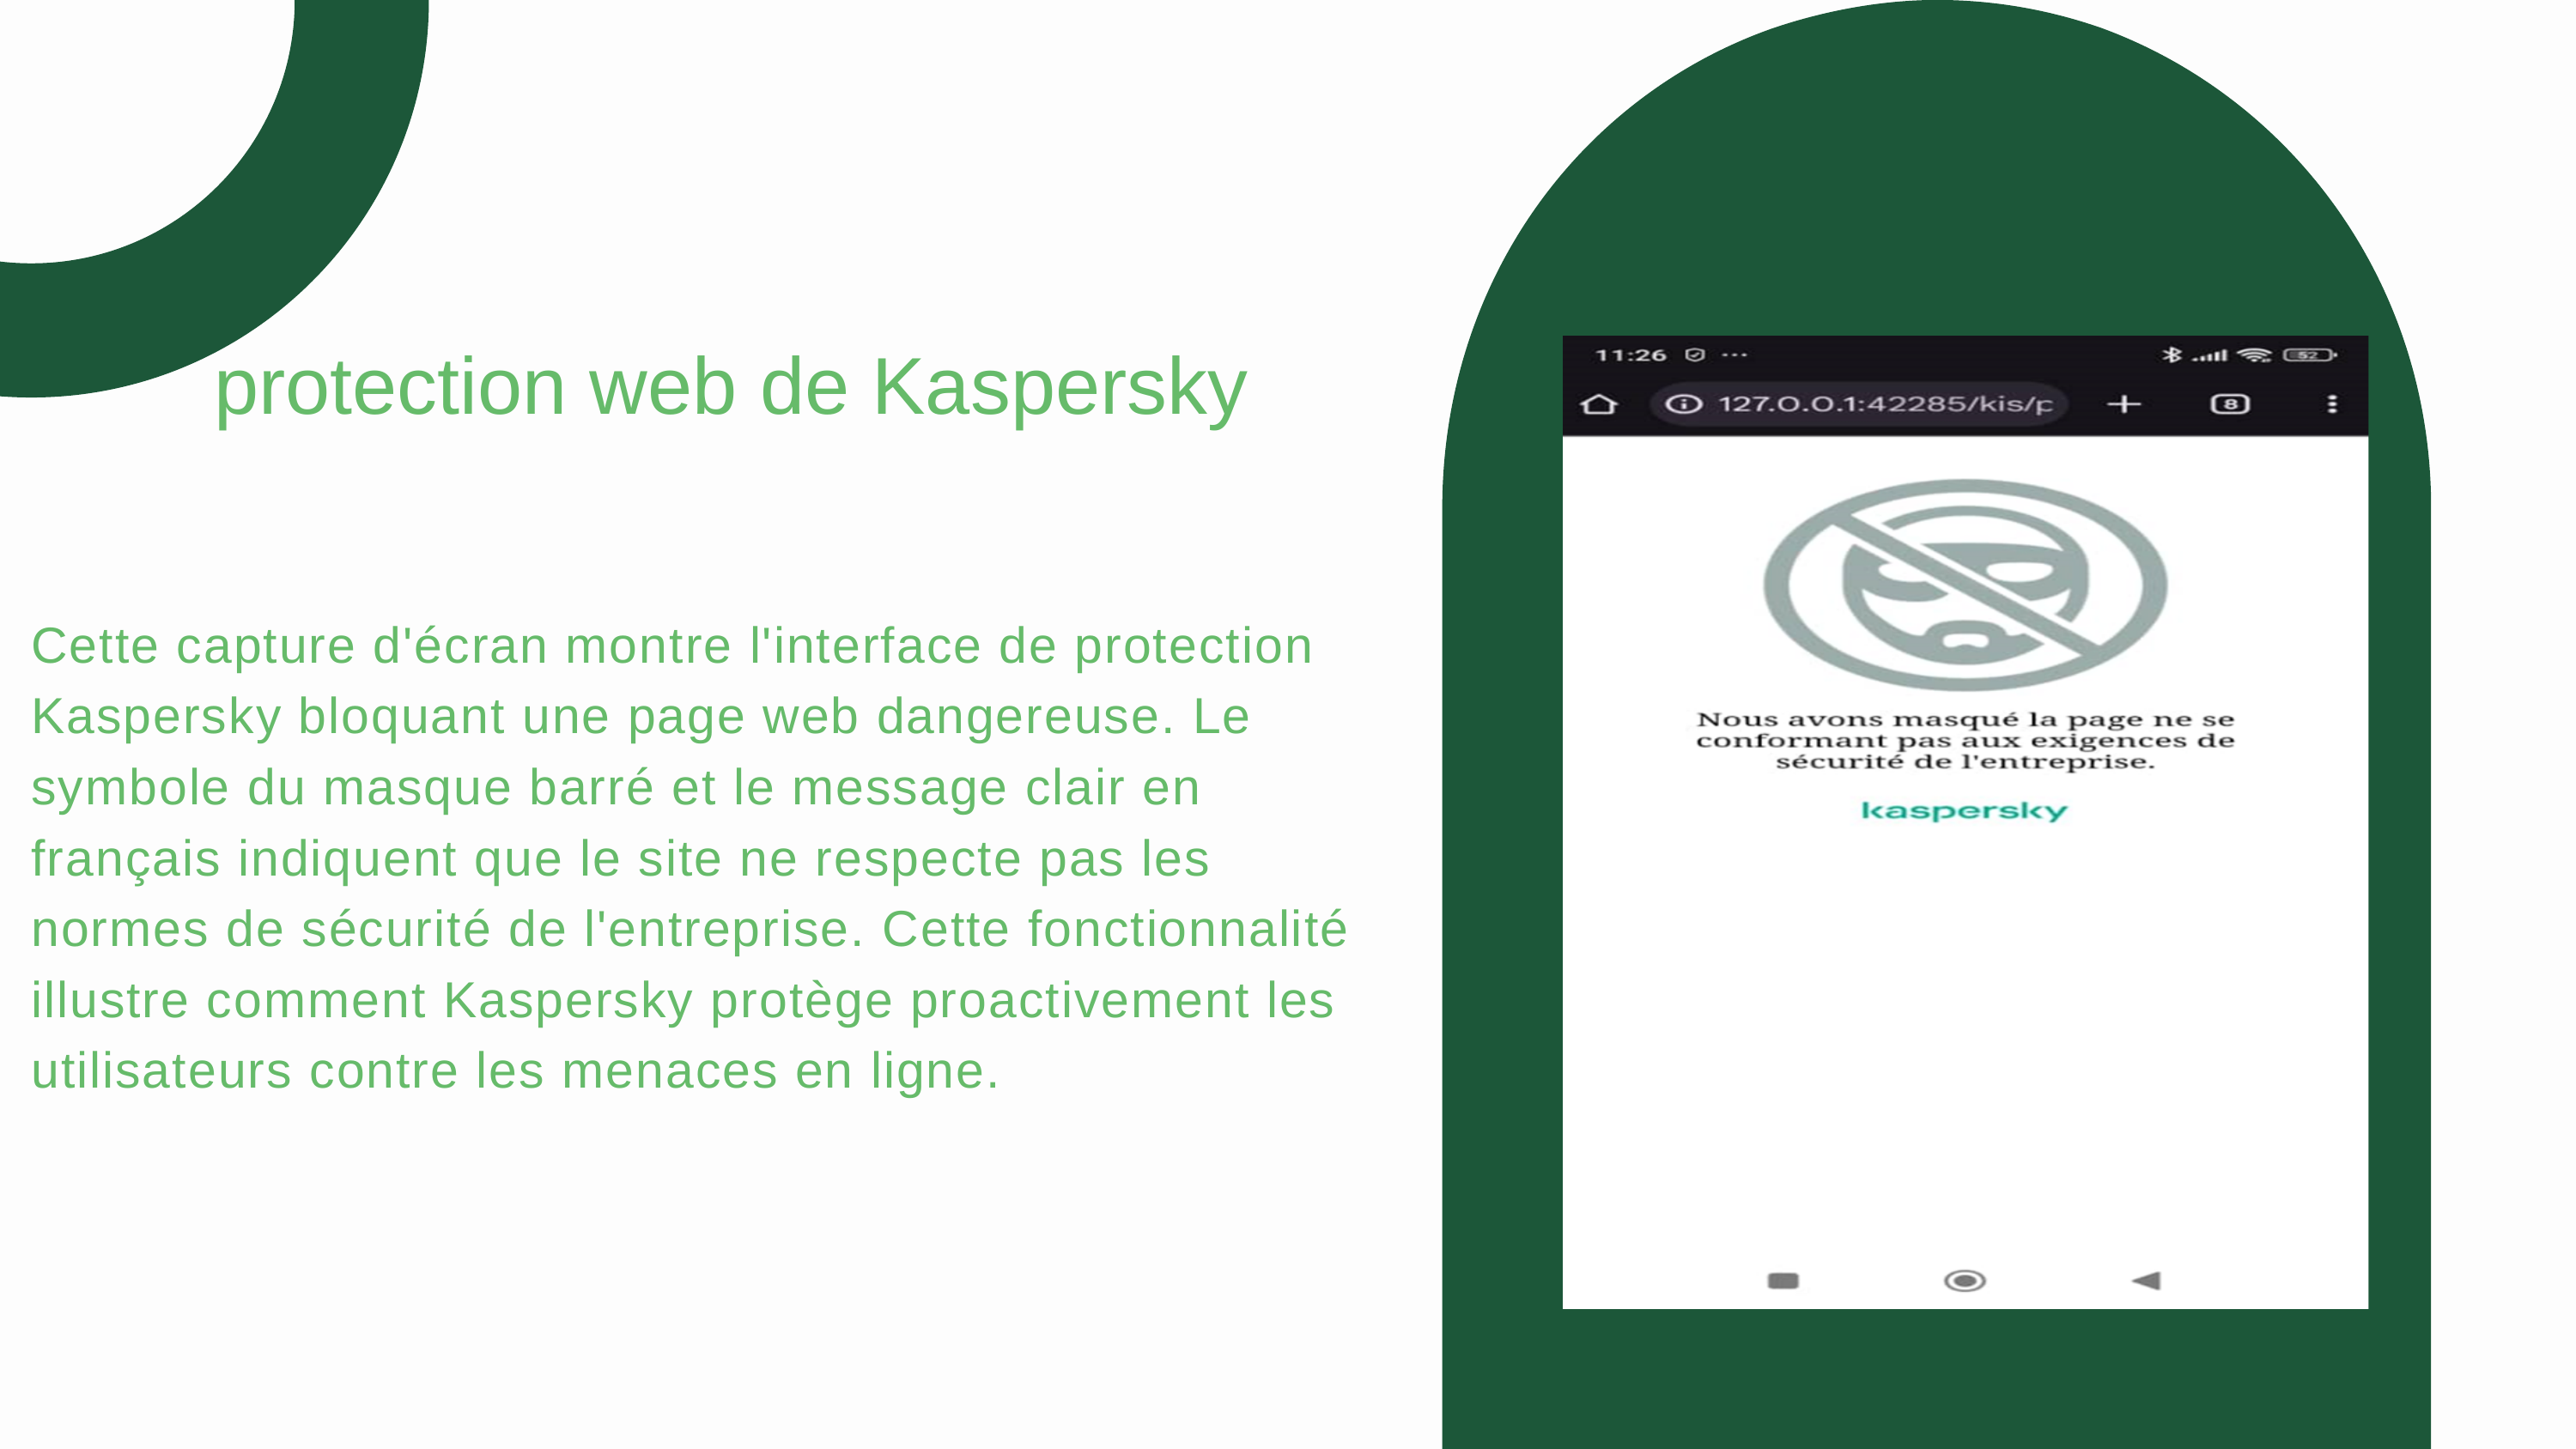

protection web de Kaspersky

Cette capture d'écran montre l'interface de protection Kaspersky bloquant une page web dangereuse. Le symbole du masque barré et le message clair en français indiquent que le site ne respecte pas les normes de sécurité de l'entreprise. Cette fonctionnalité illustre comment Kaspersky protège proactivement les utilisateurs contre les menaces en ligne.